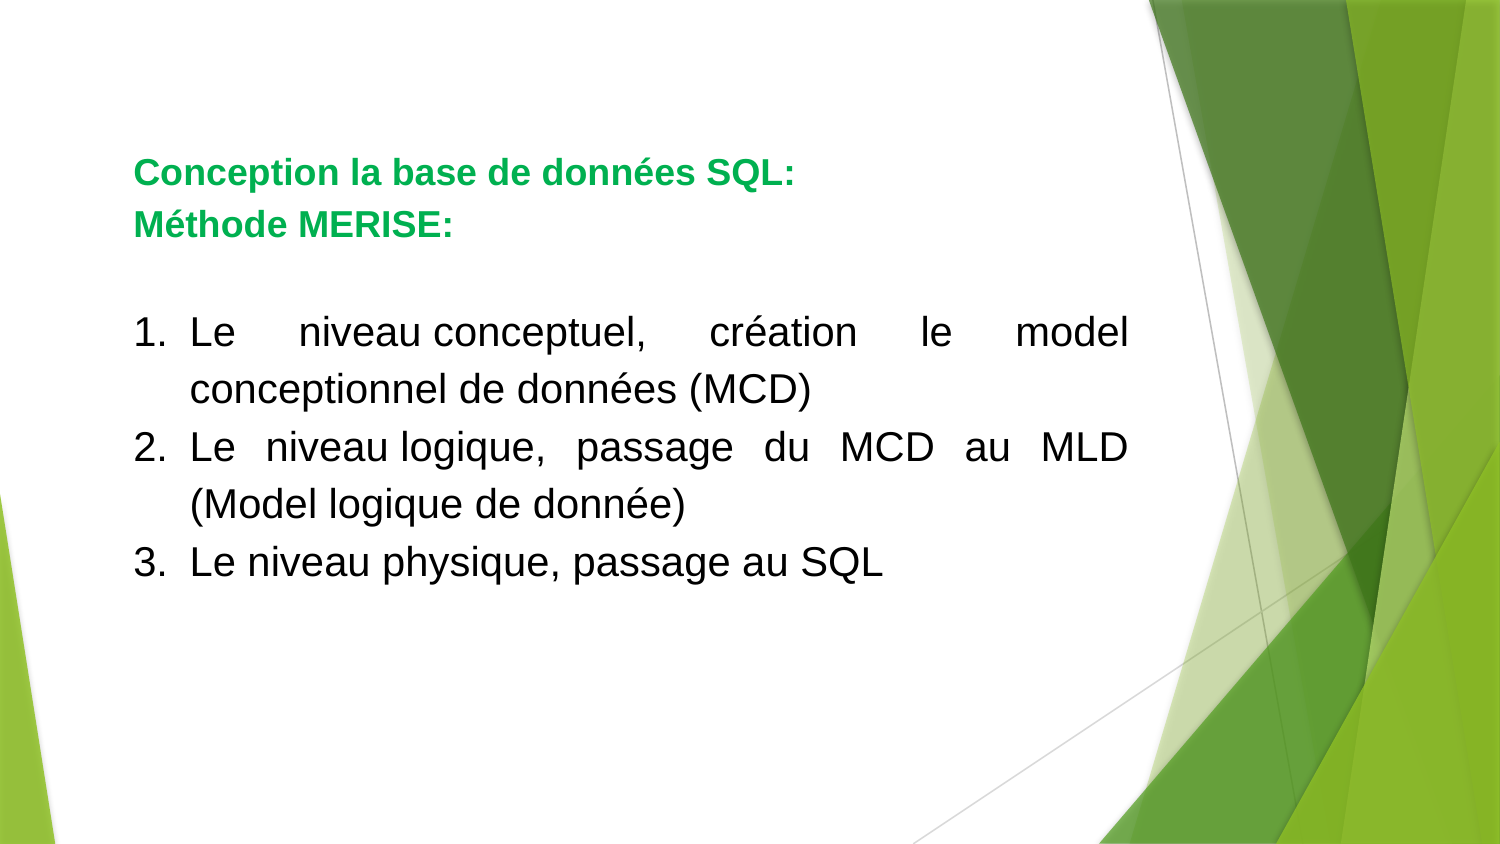

Conception la base de données SQL:
Méthode MERISE:

Le niveau conceptuel, création le model conceptionnel de données (MCD)
Le niveau logique, passage du MCD au MLD (Model logique de donnée)
Le niveau physique, passage au SQL